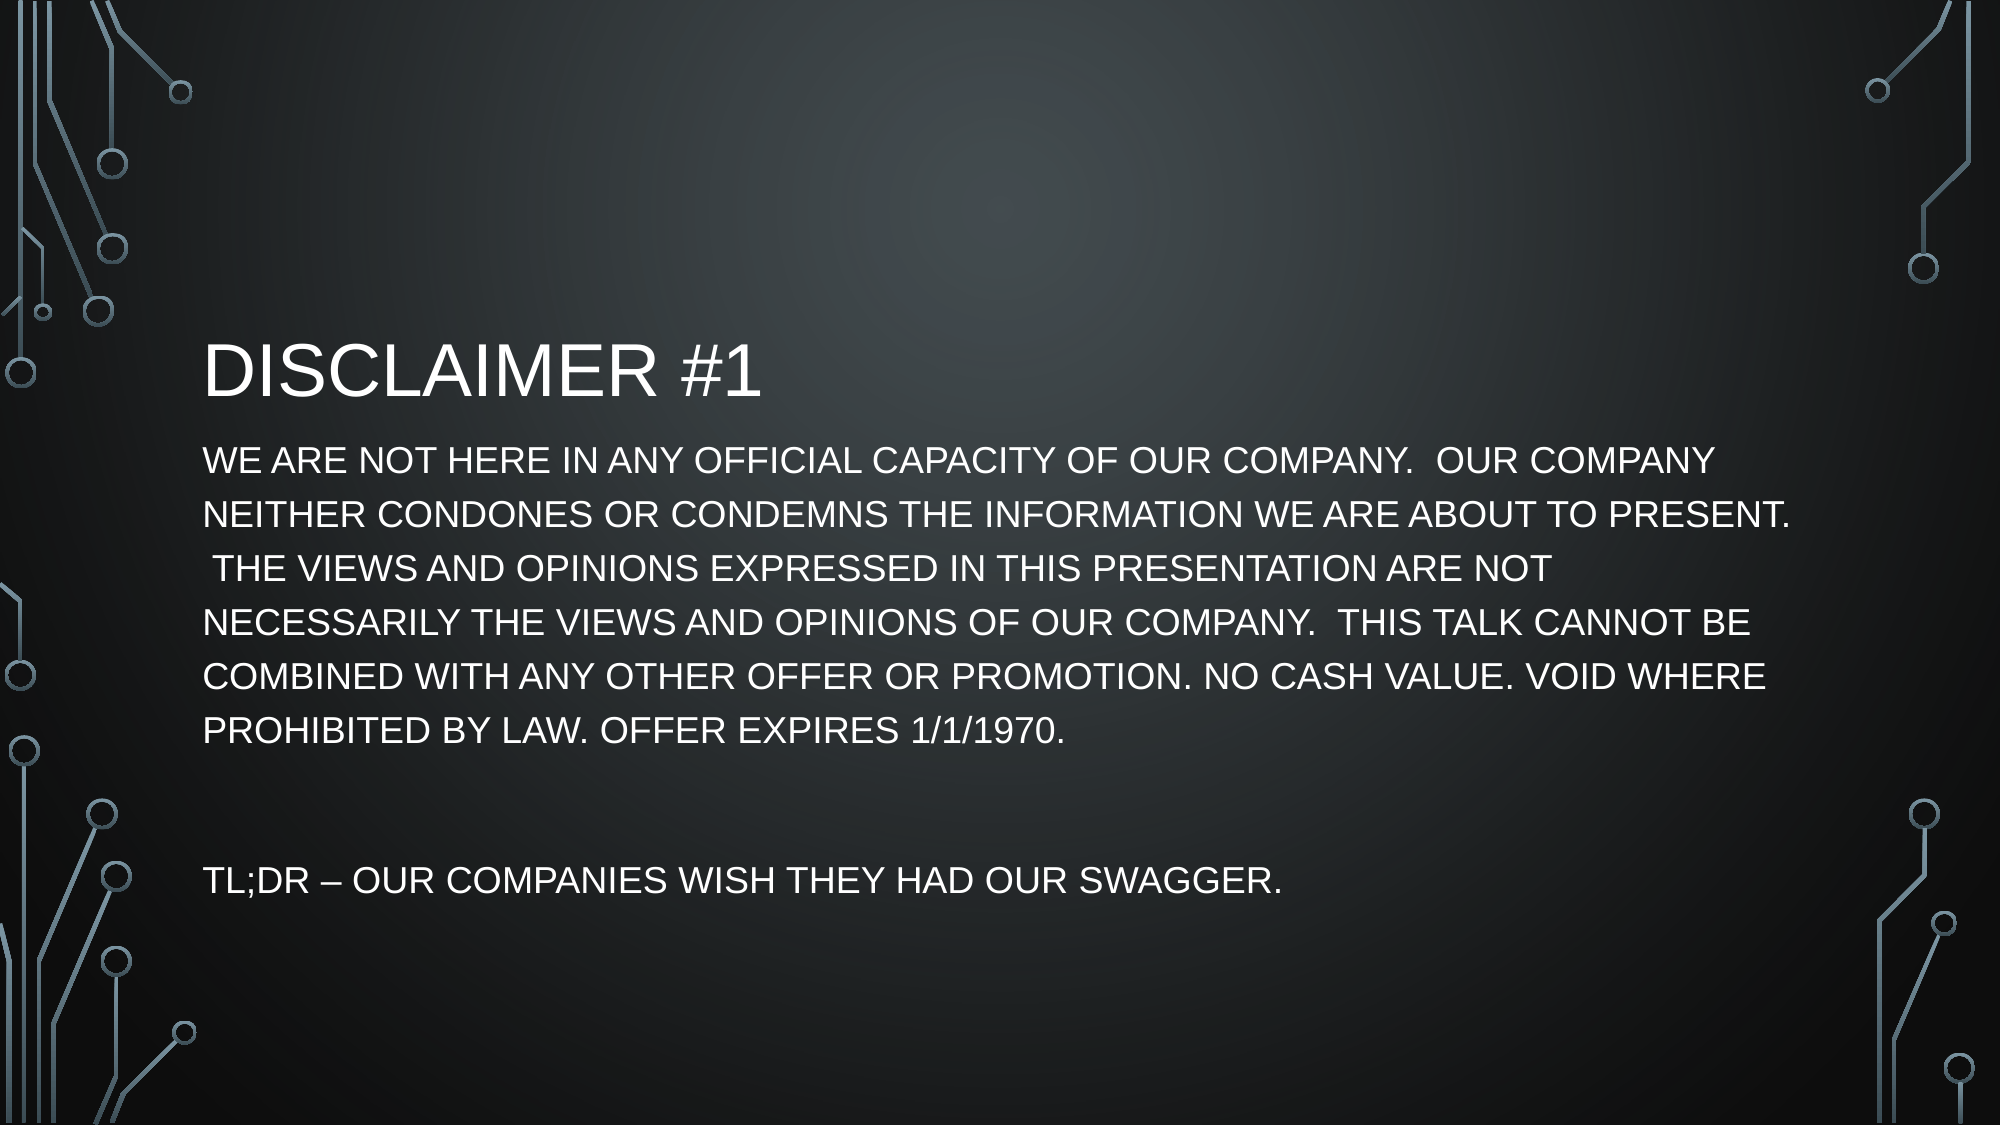

# DISCLAIMER #1
We are not here in any official capacity of our company.  Our company neither condones or condemns the information we are about to present.  The views and opinions expressed in this presentation are not necessarily the views and opinions of our company.  This talk Cannot Be combined with any other offer or promotion. no cash value. Void where prohibited by law. Offer expires 1/1/1970.

TL;DR – Our companies wish they had our swagger.